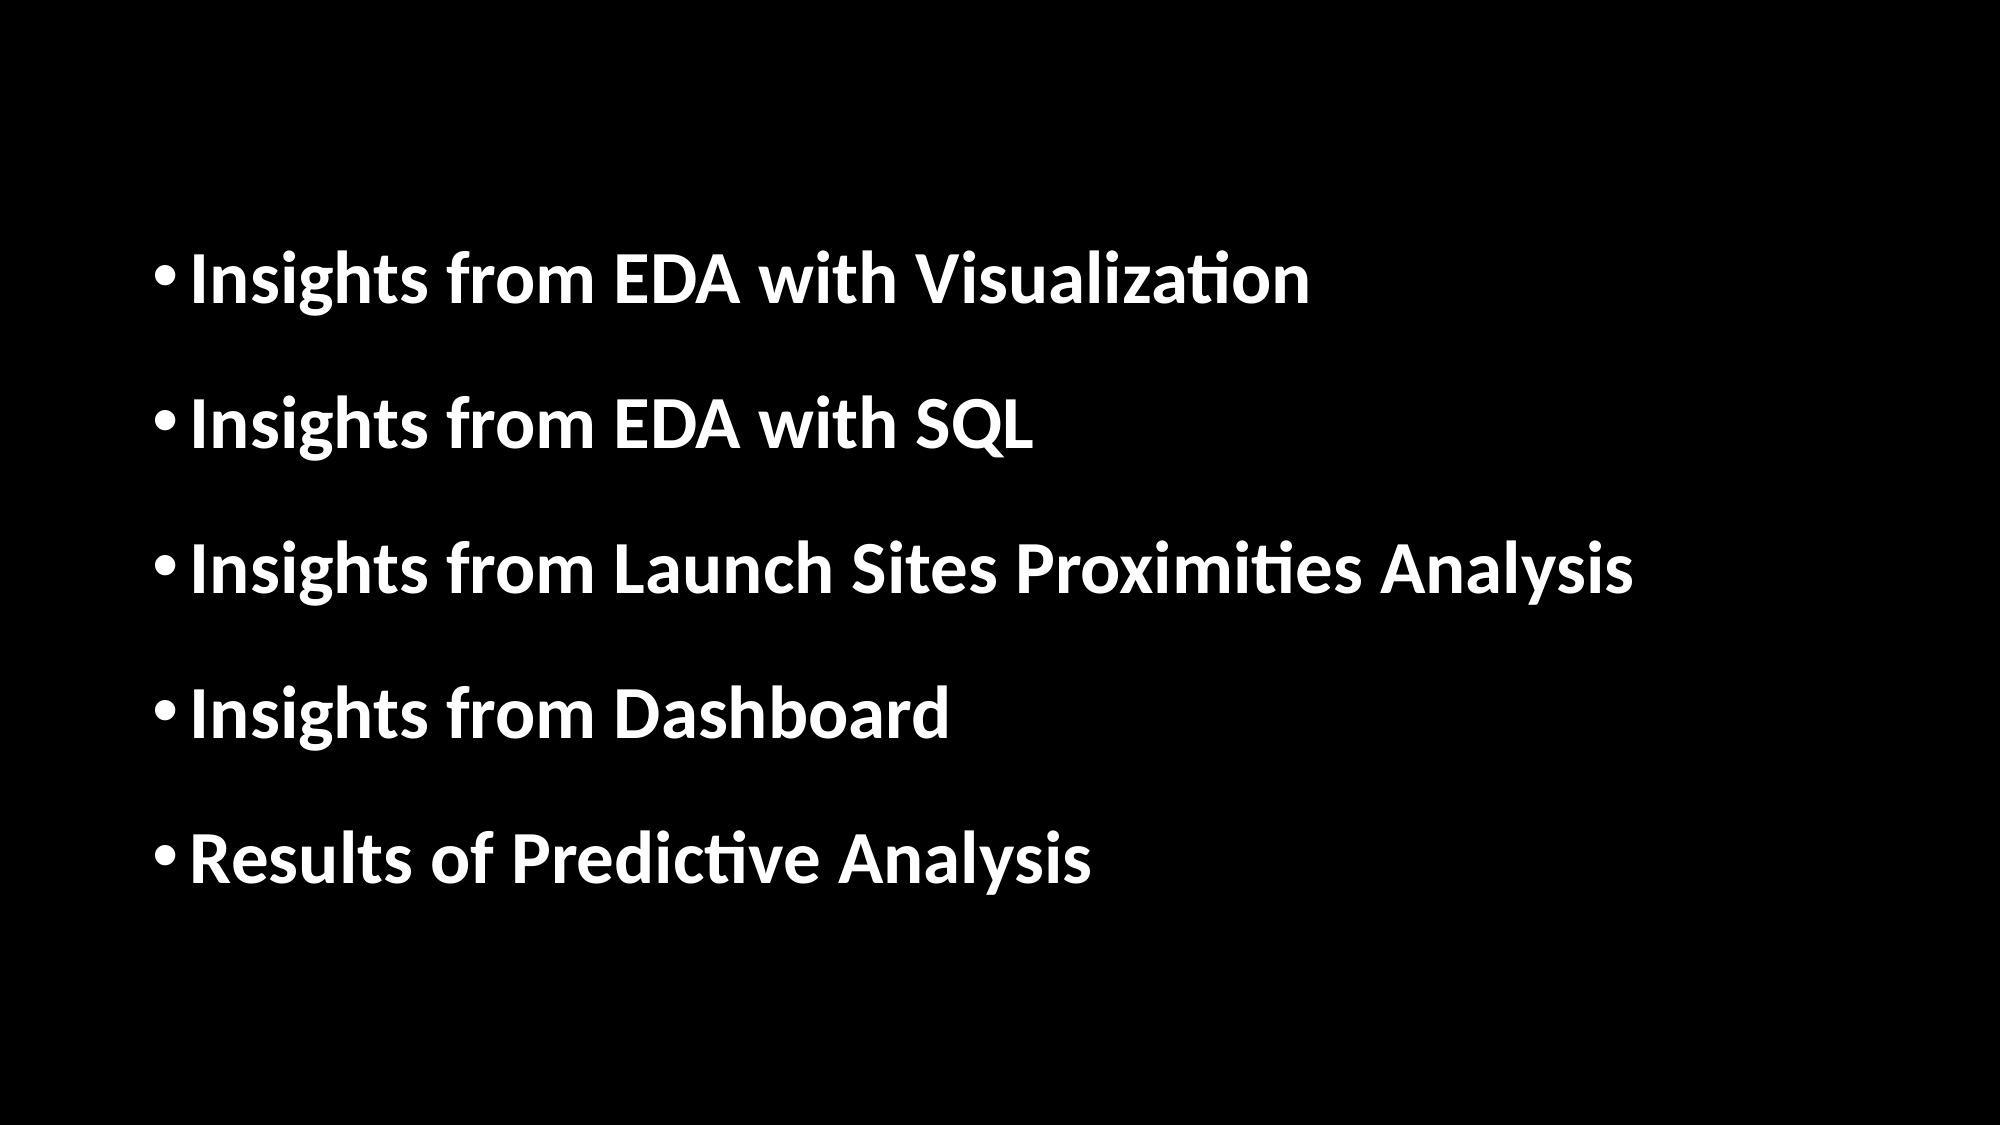

Insights from EDA with Visualization

Insights from EDA with SQL

Insights from Launch Sites Proximities Analysis

Insights from Dashboard

Results of Predictive Analysis